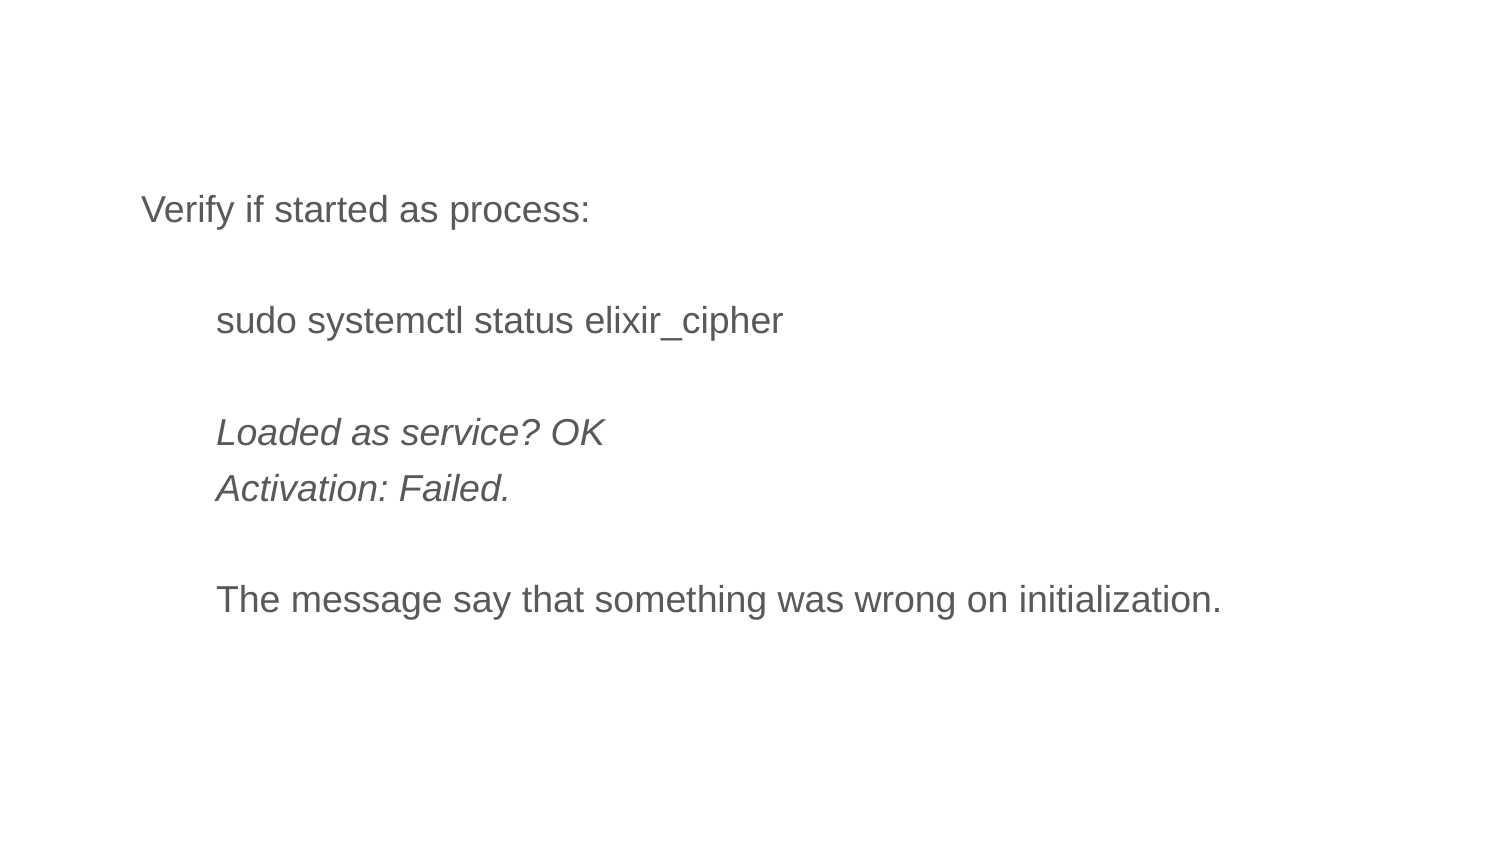

#
Verify if started as process:

	sudo systemctl status elixir_cipher

	Loaded as service? OK
	Activation: Failed.

	The message say that something was wrong on initialization.